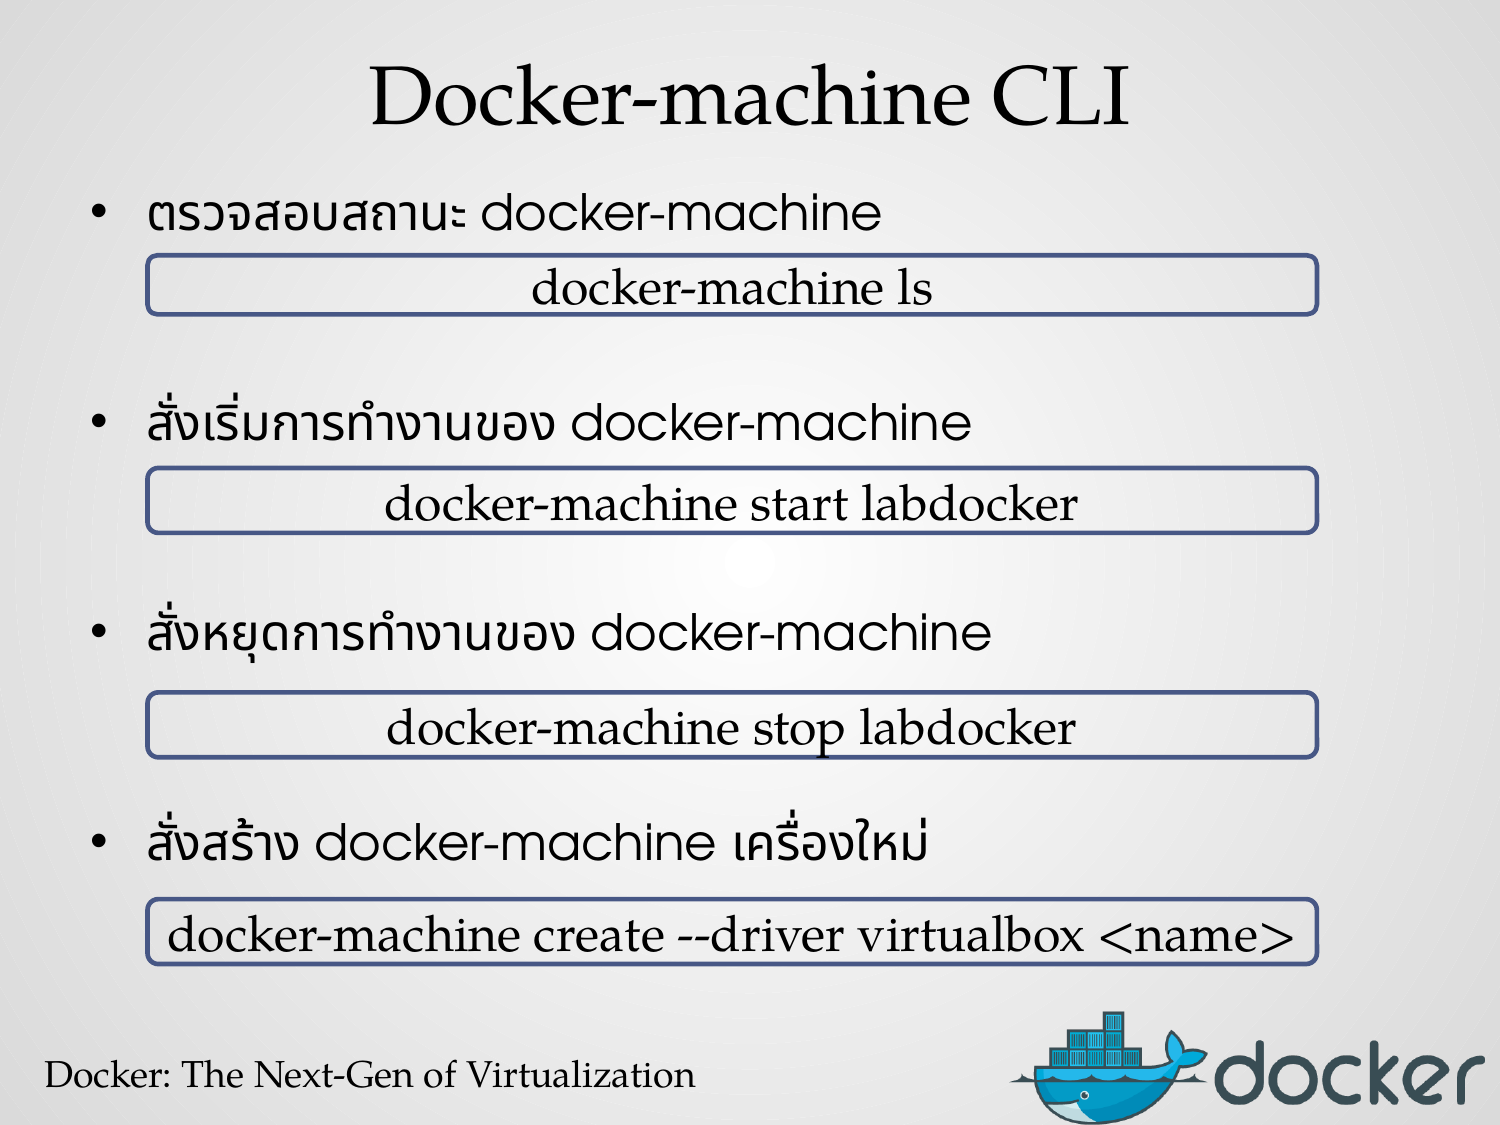

# Docker-machine CLI
ตรวจสอบสถานะ docker-machine

สั่งเริ่มการทำงานของ docker-machine

สั่งหยุดการทำงานของ docker-machine

สั่งสร้าง docker-machine เครื่องใหม่
docker-machine ls
docker-machine start labdocker
docker-machine stop labdocker
docker-machine create --driver virtualbox <name>
Docker: The Next-Gen of Virtualization